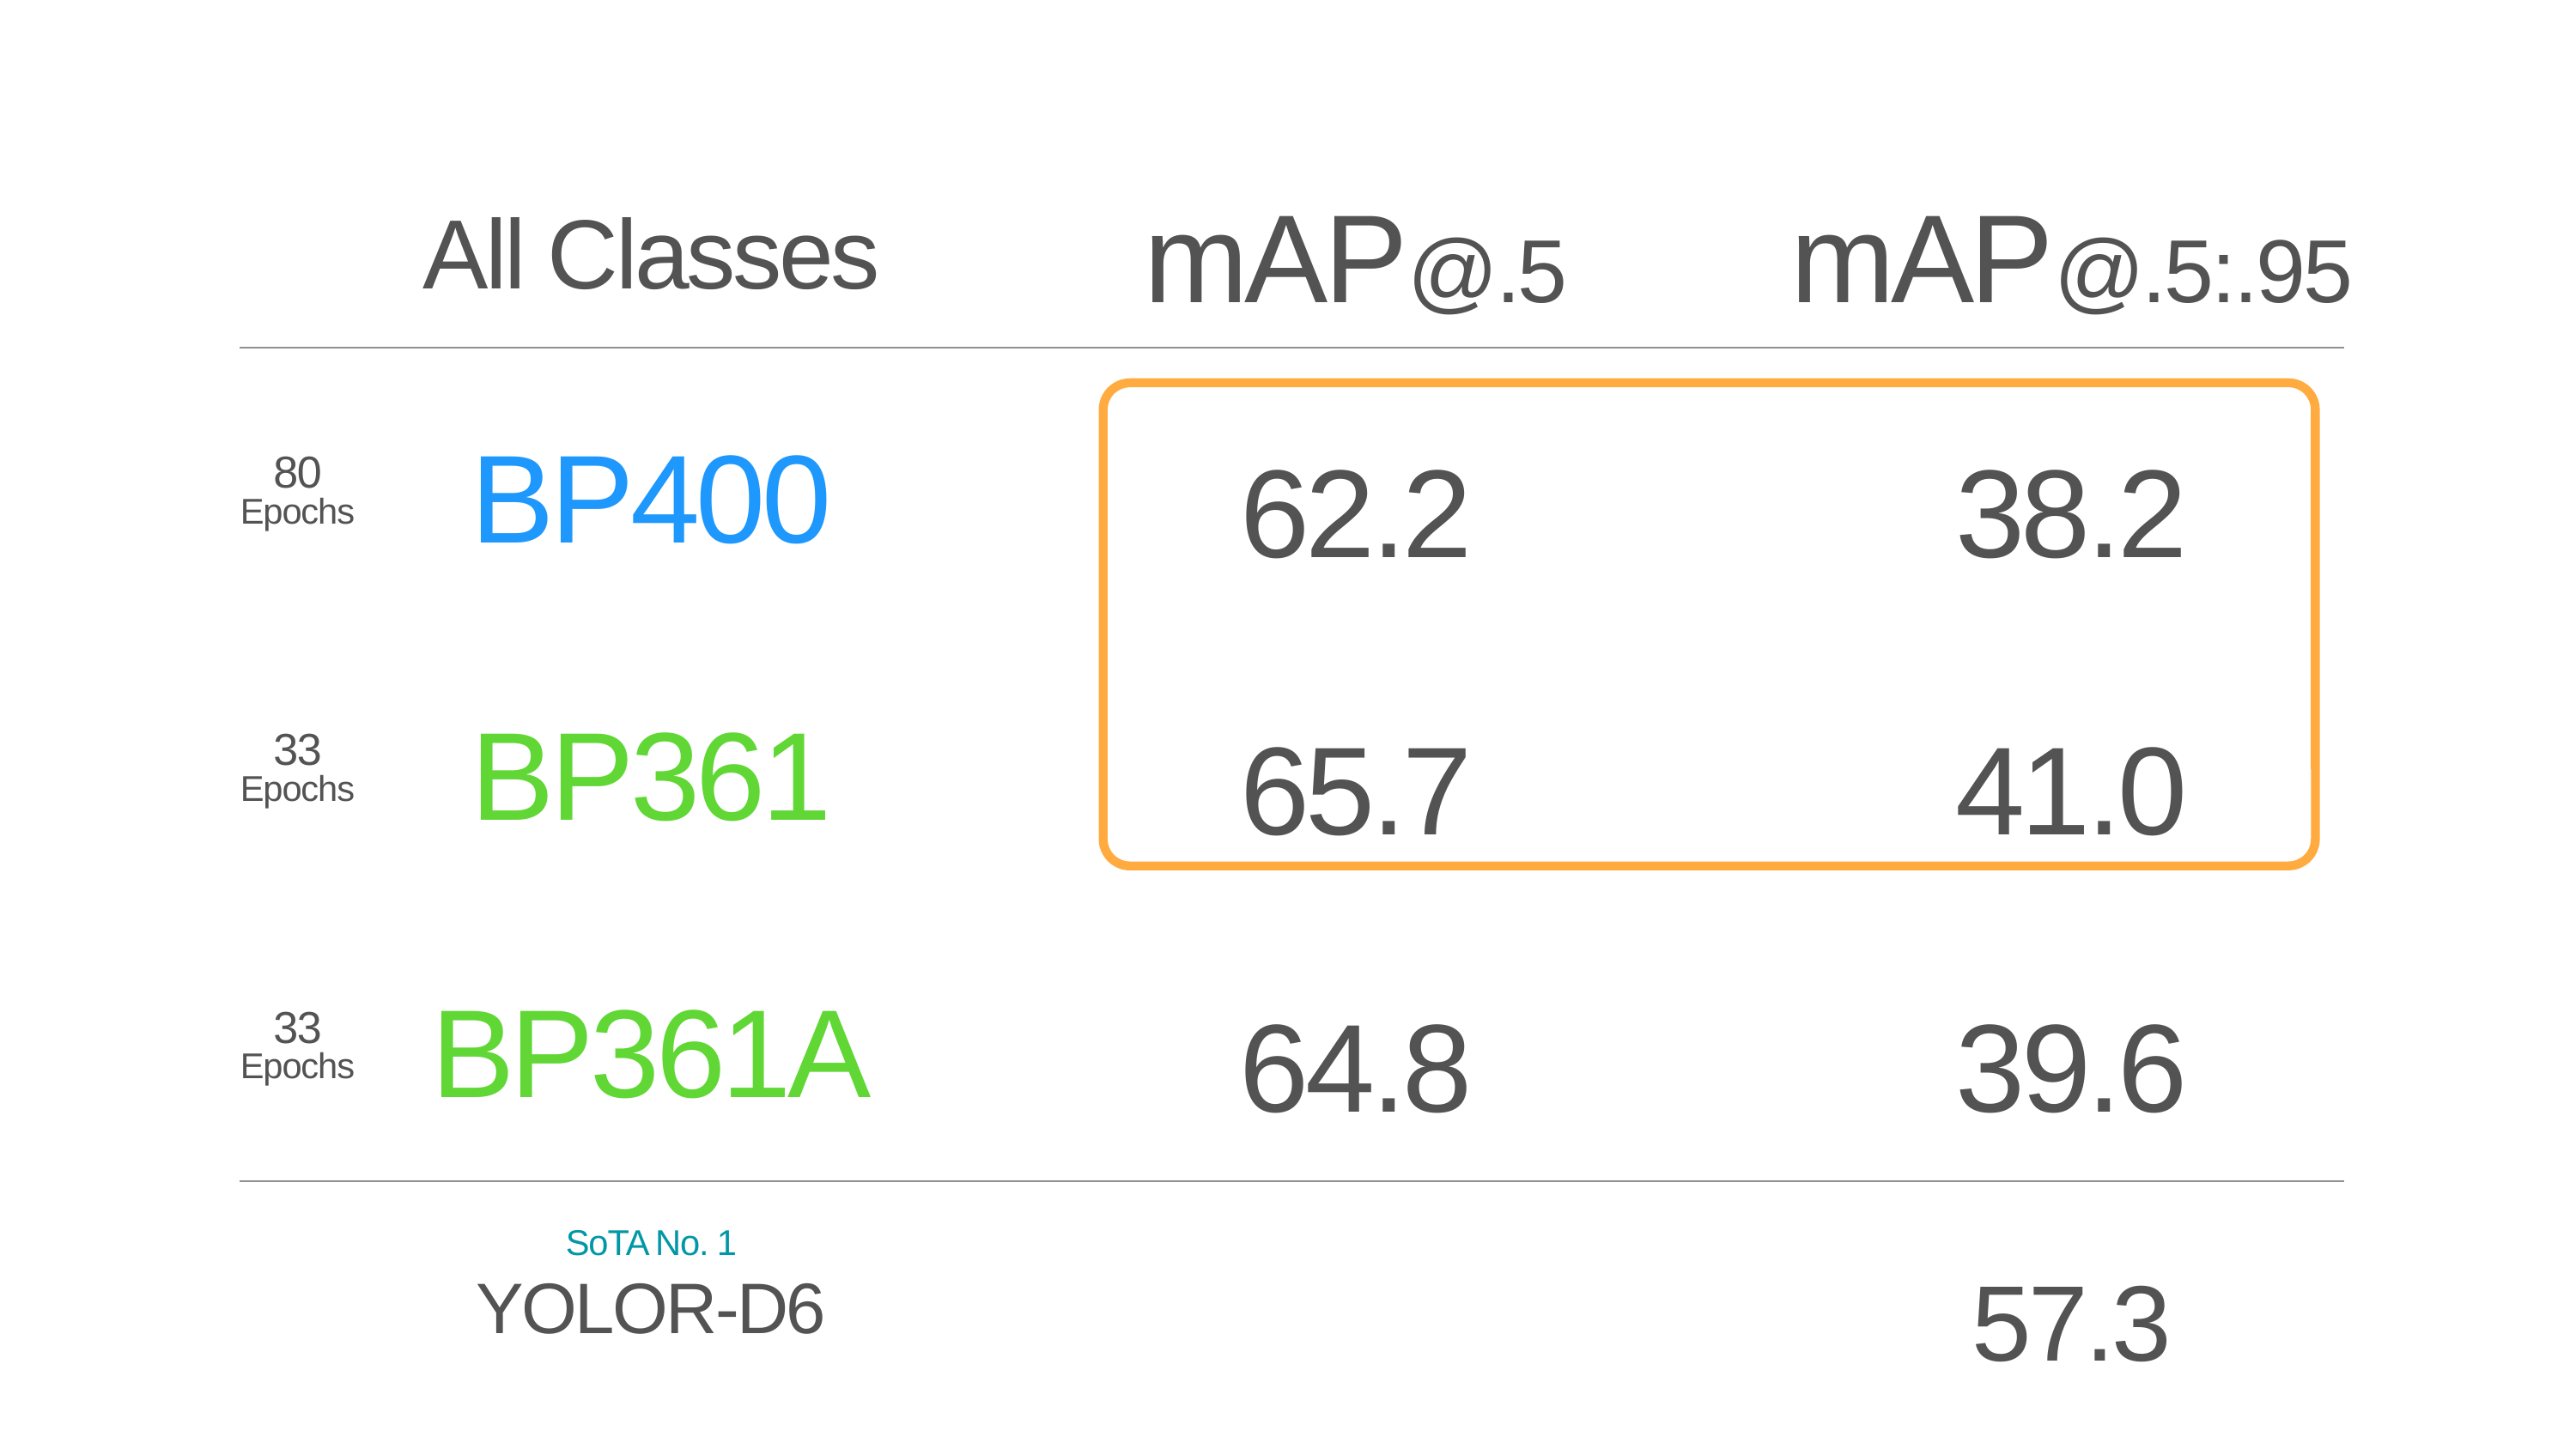

mAP@.5
mAP@.5:.95
All Classes

BP400
62.2
38.2
80
Epochs
BP361
65.7
41.0
33
Epochs
BP361A
64.8
39.6
33
Epochs

SoTA No. 1
YOLOR-D6
57.3